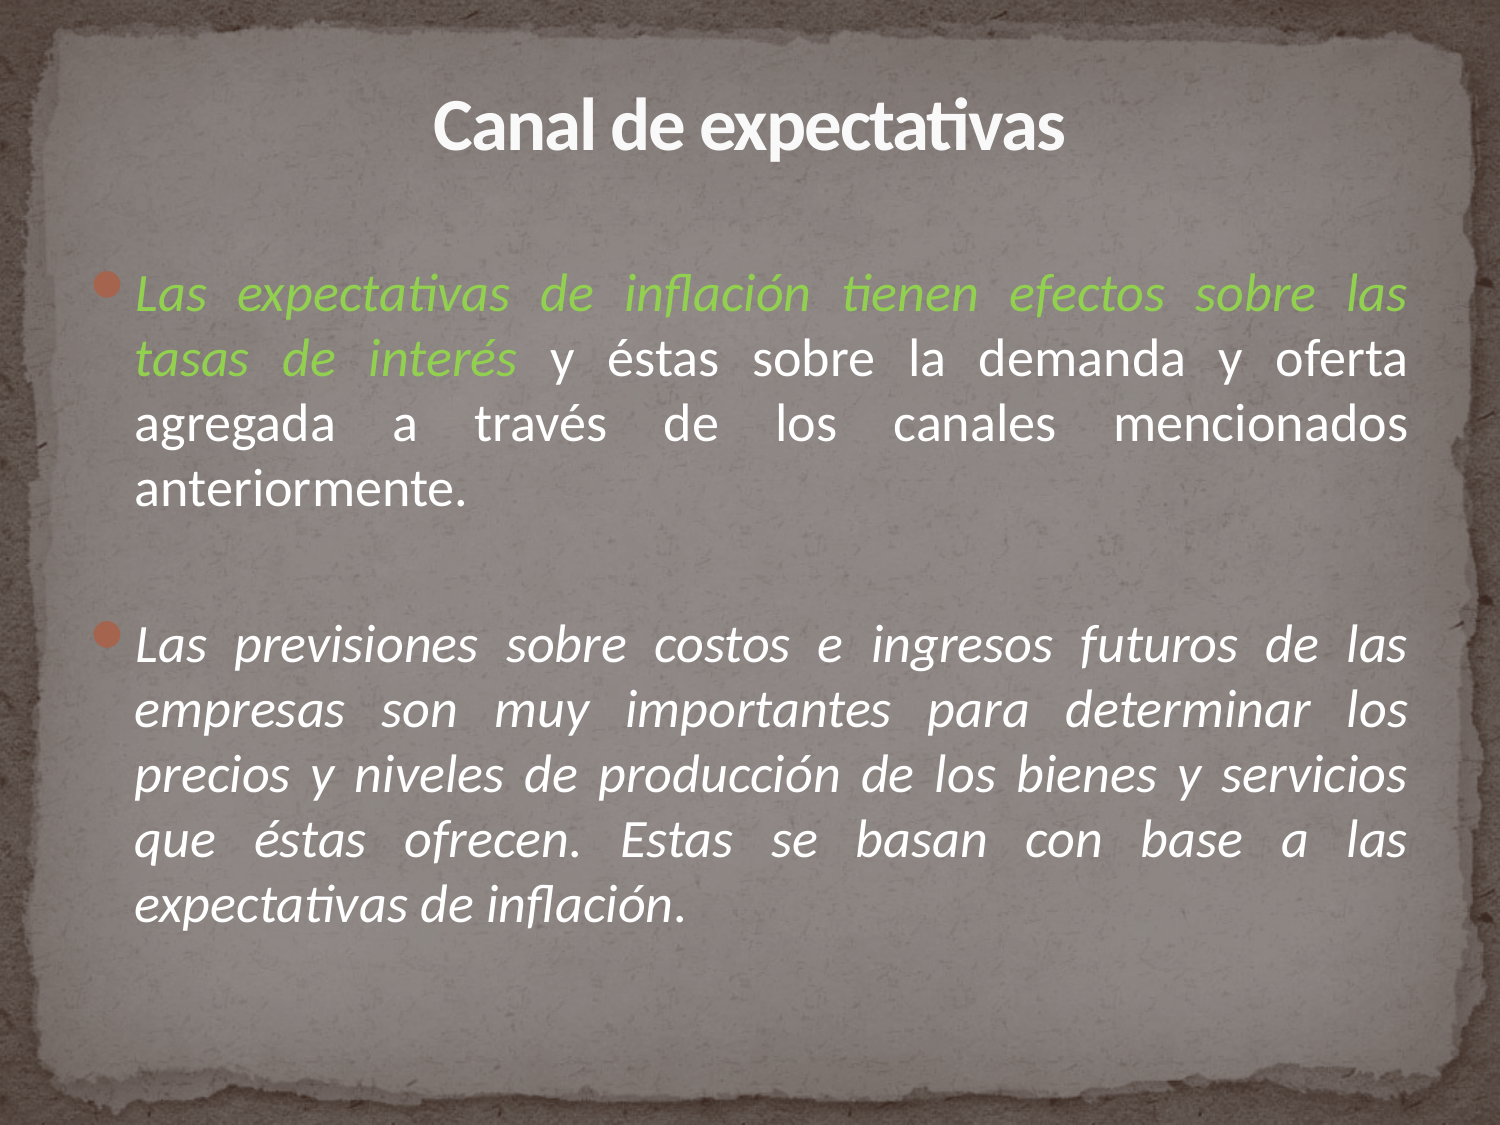

# Canal de expectativas
Las expectativas de inflación tienen efectos sobre las tasas de interés y éstas sobre la demanda y oferta agregada a través de los canales mencionados anteriormente.

Las previsiones sobre costos e ingresos futuros de las empresas son muy importantes para determinar los precios y niveles de producción de los bienes y servicios que éstas ofrecen. Estas se basan con base a las expectativas de inflación.